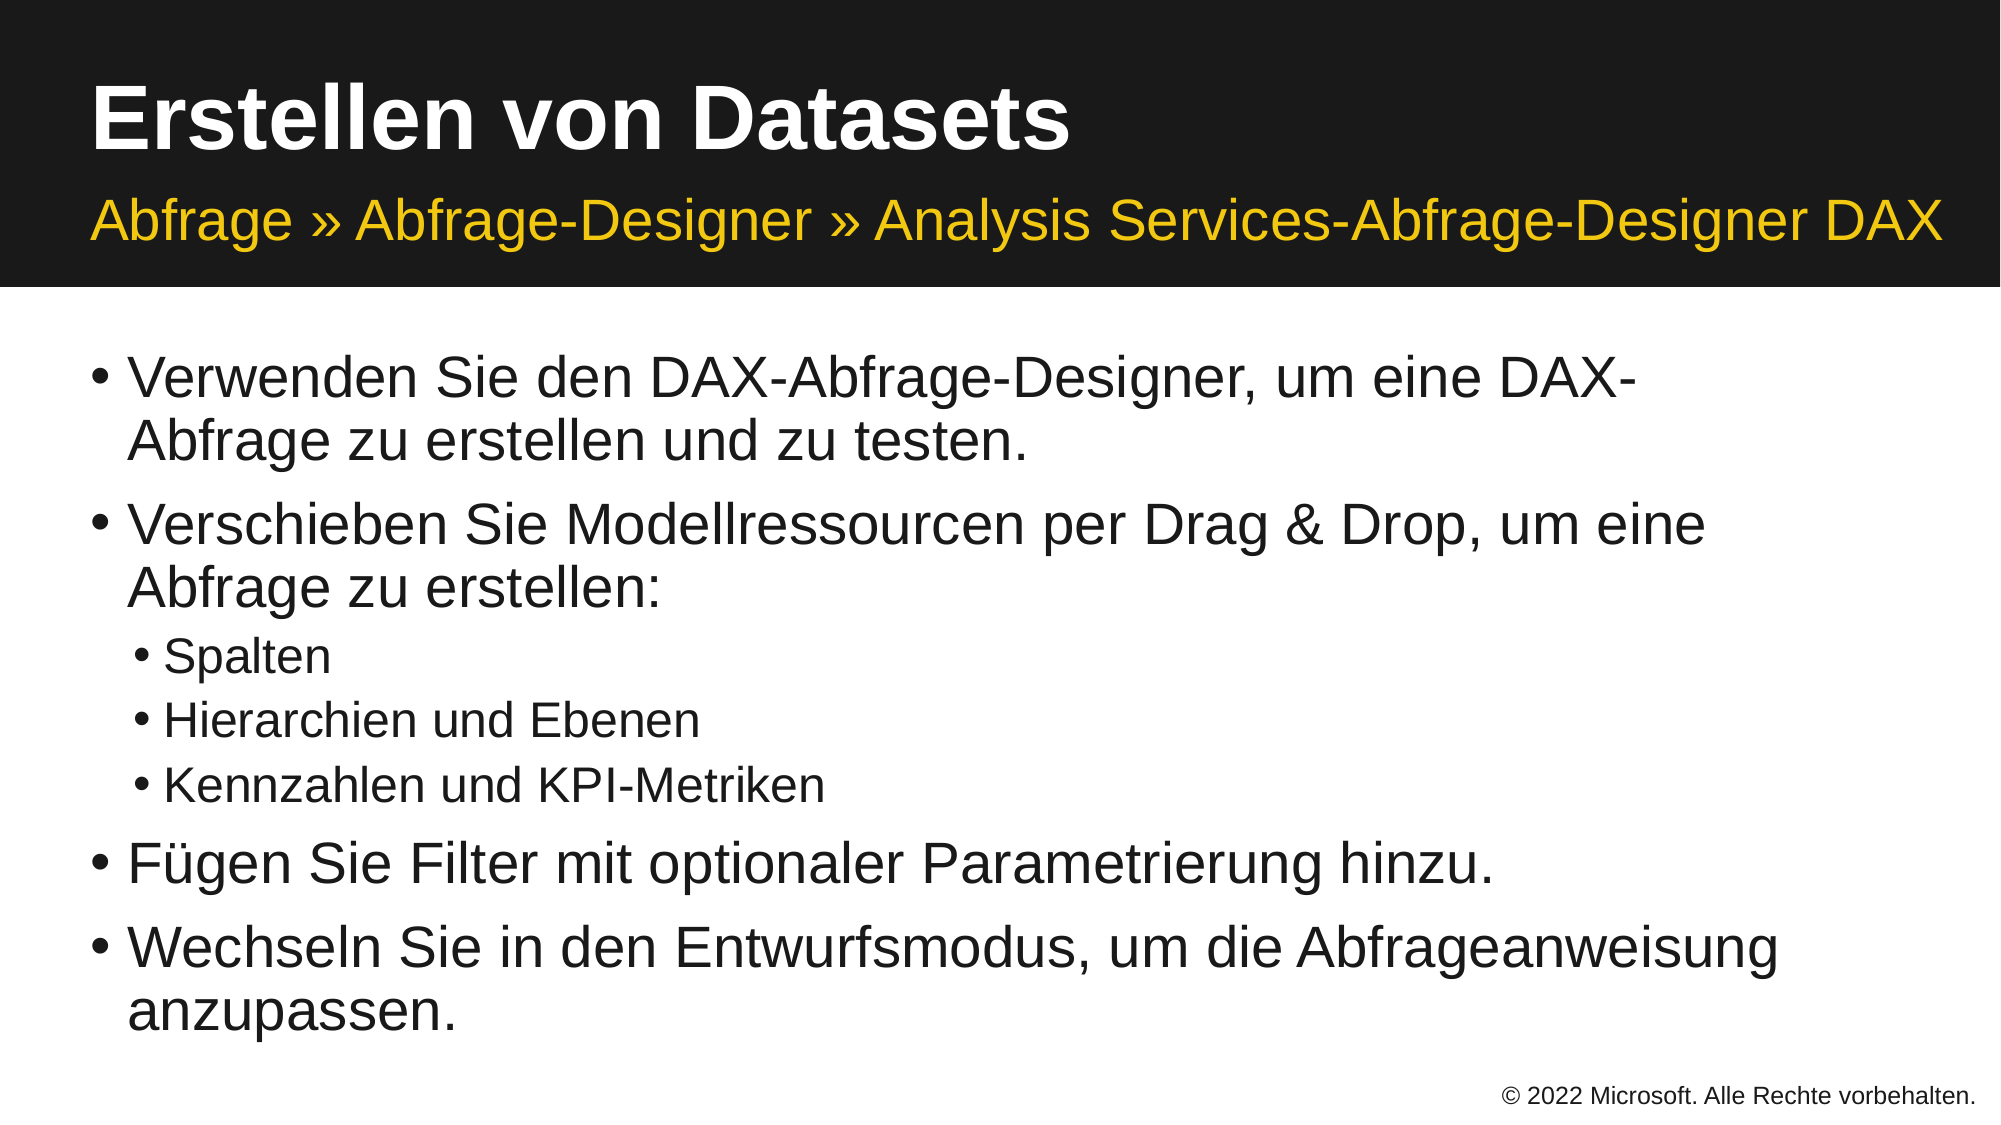

# Erstellen von Datasets
Abfrage » Abfrage-Designer » Analysis Services-Abfrage-Designer DAX
Verwenden Sie den DAX-Abfrage-Designer, um eine DAX-Abfrage zu erstellen und zu testen.
Verschieben Sie Modellressourcen per Drag & Drop, um eine Abfrage zu erstellen:
Spalten
Hierarchien und Ebenen
Kennzahlen und KPI-Metriken
Fügen Sie Filter mit optionaler Parametrierung hinzu.
Wechseln Sie in den Entwurfsmodus, um die Abfrageanweisung anzupassen.

© 2022 Microsoft. Alle Rechte vorbehalten.